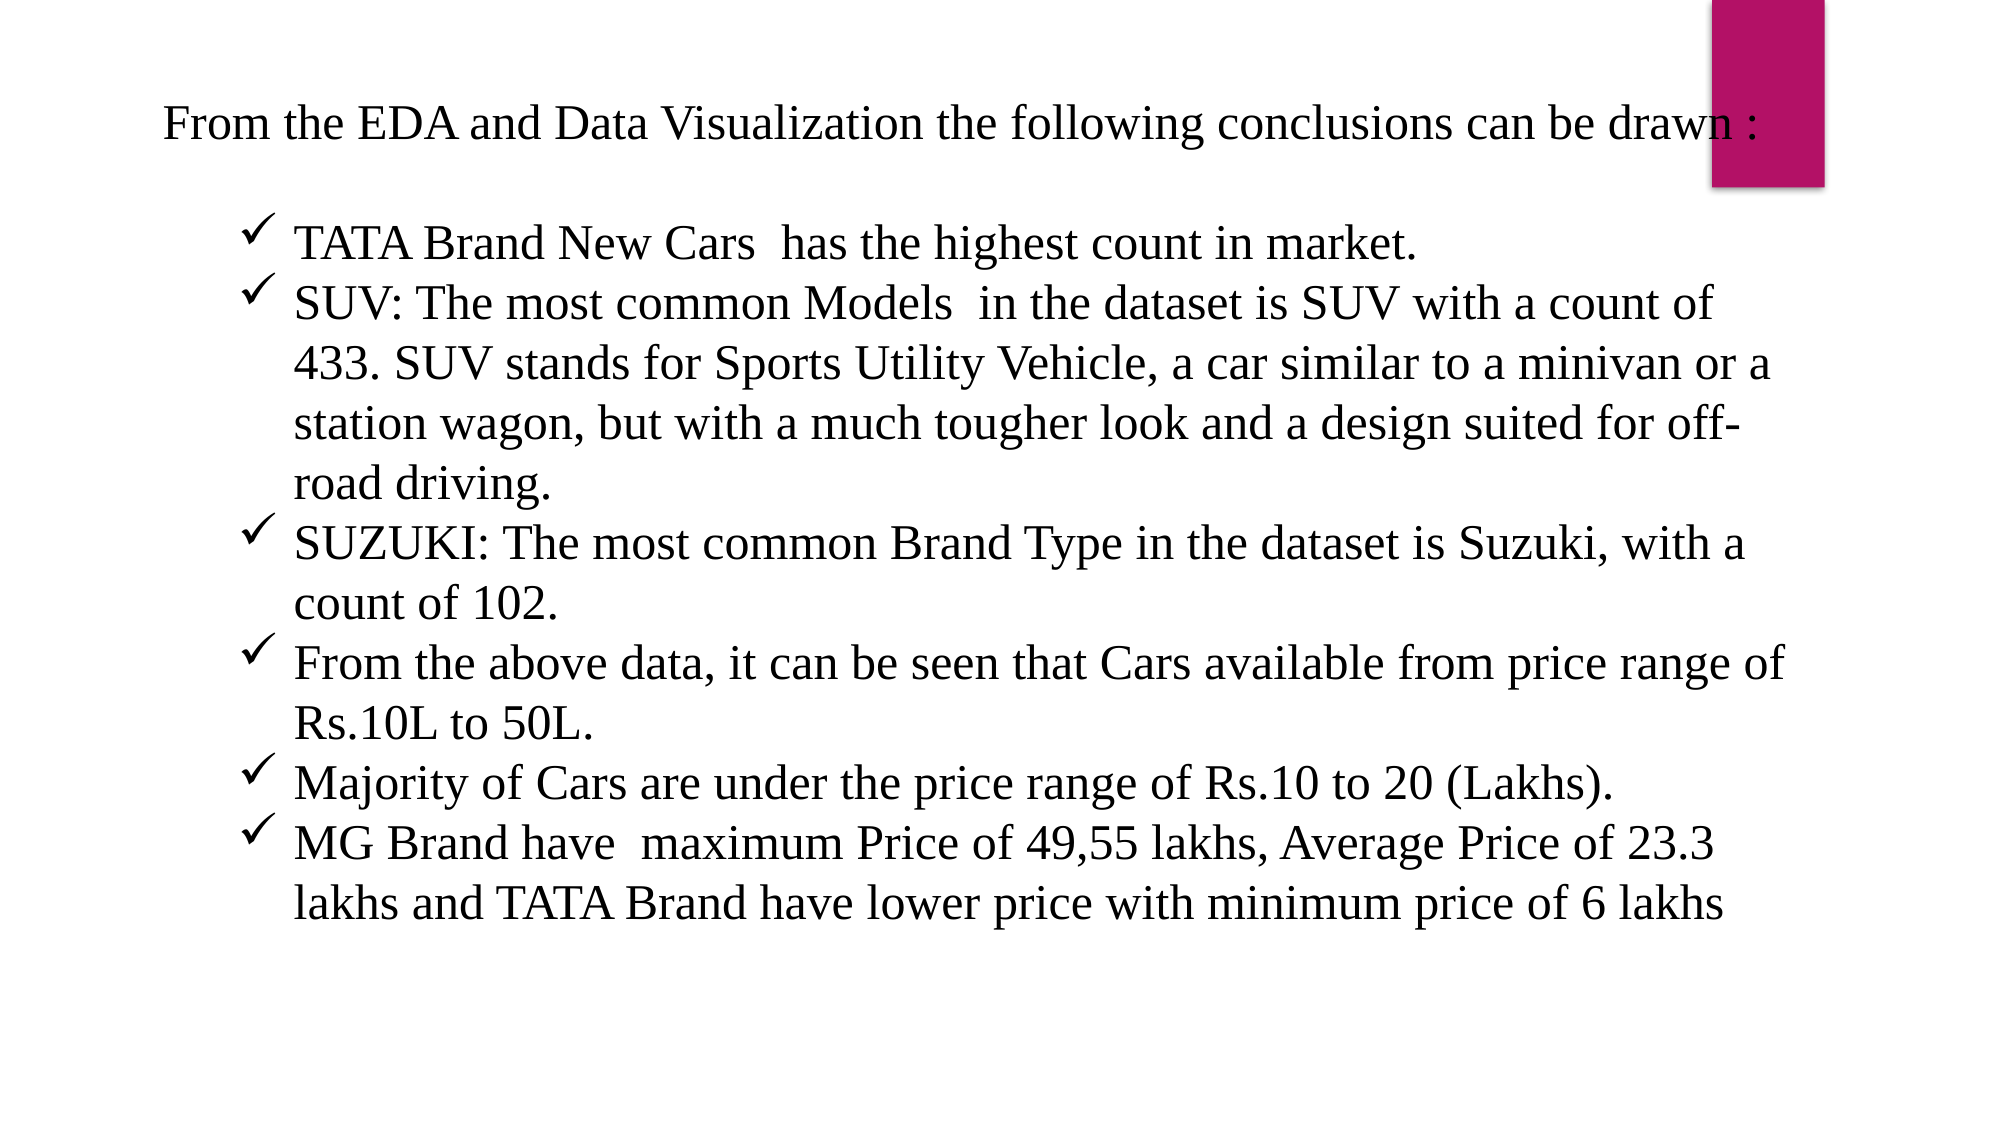

From the EDA and Data Visualization the following conclusions can be drawn :

TATA Brand New Cars  has the highest count in market.
SUV: The most common Models  in the dataset is SUV with a count of 433. SUV stands for Sports Utility Vehicle, a car similar to a minivan or a station wagon, but with a much tougher look and a design suited for off-road driving.
SUZUKI: The most common Brand Type in the dataset is Suzuki, with a count of 102.
From the above data, it can be seen that Cars available from price range of Rs.10L to 50L.
Majority of Cars are under the price range of Rs.10 to 20 (Lakhs).
MG Brand have  maximum Price of 49,55 lakhs, Average Price of 23.3 lakhs and TATA Brand have lower price with minimum price of 6 lakhs